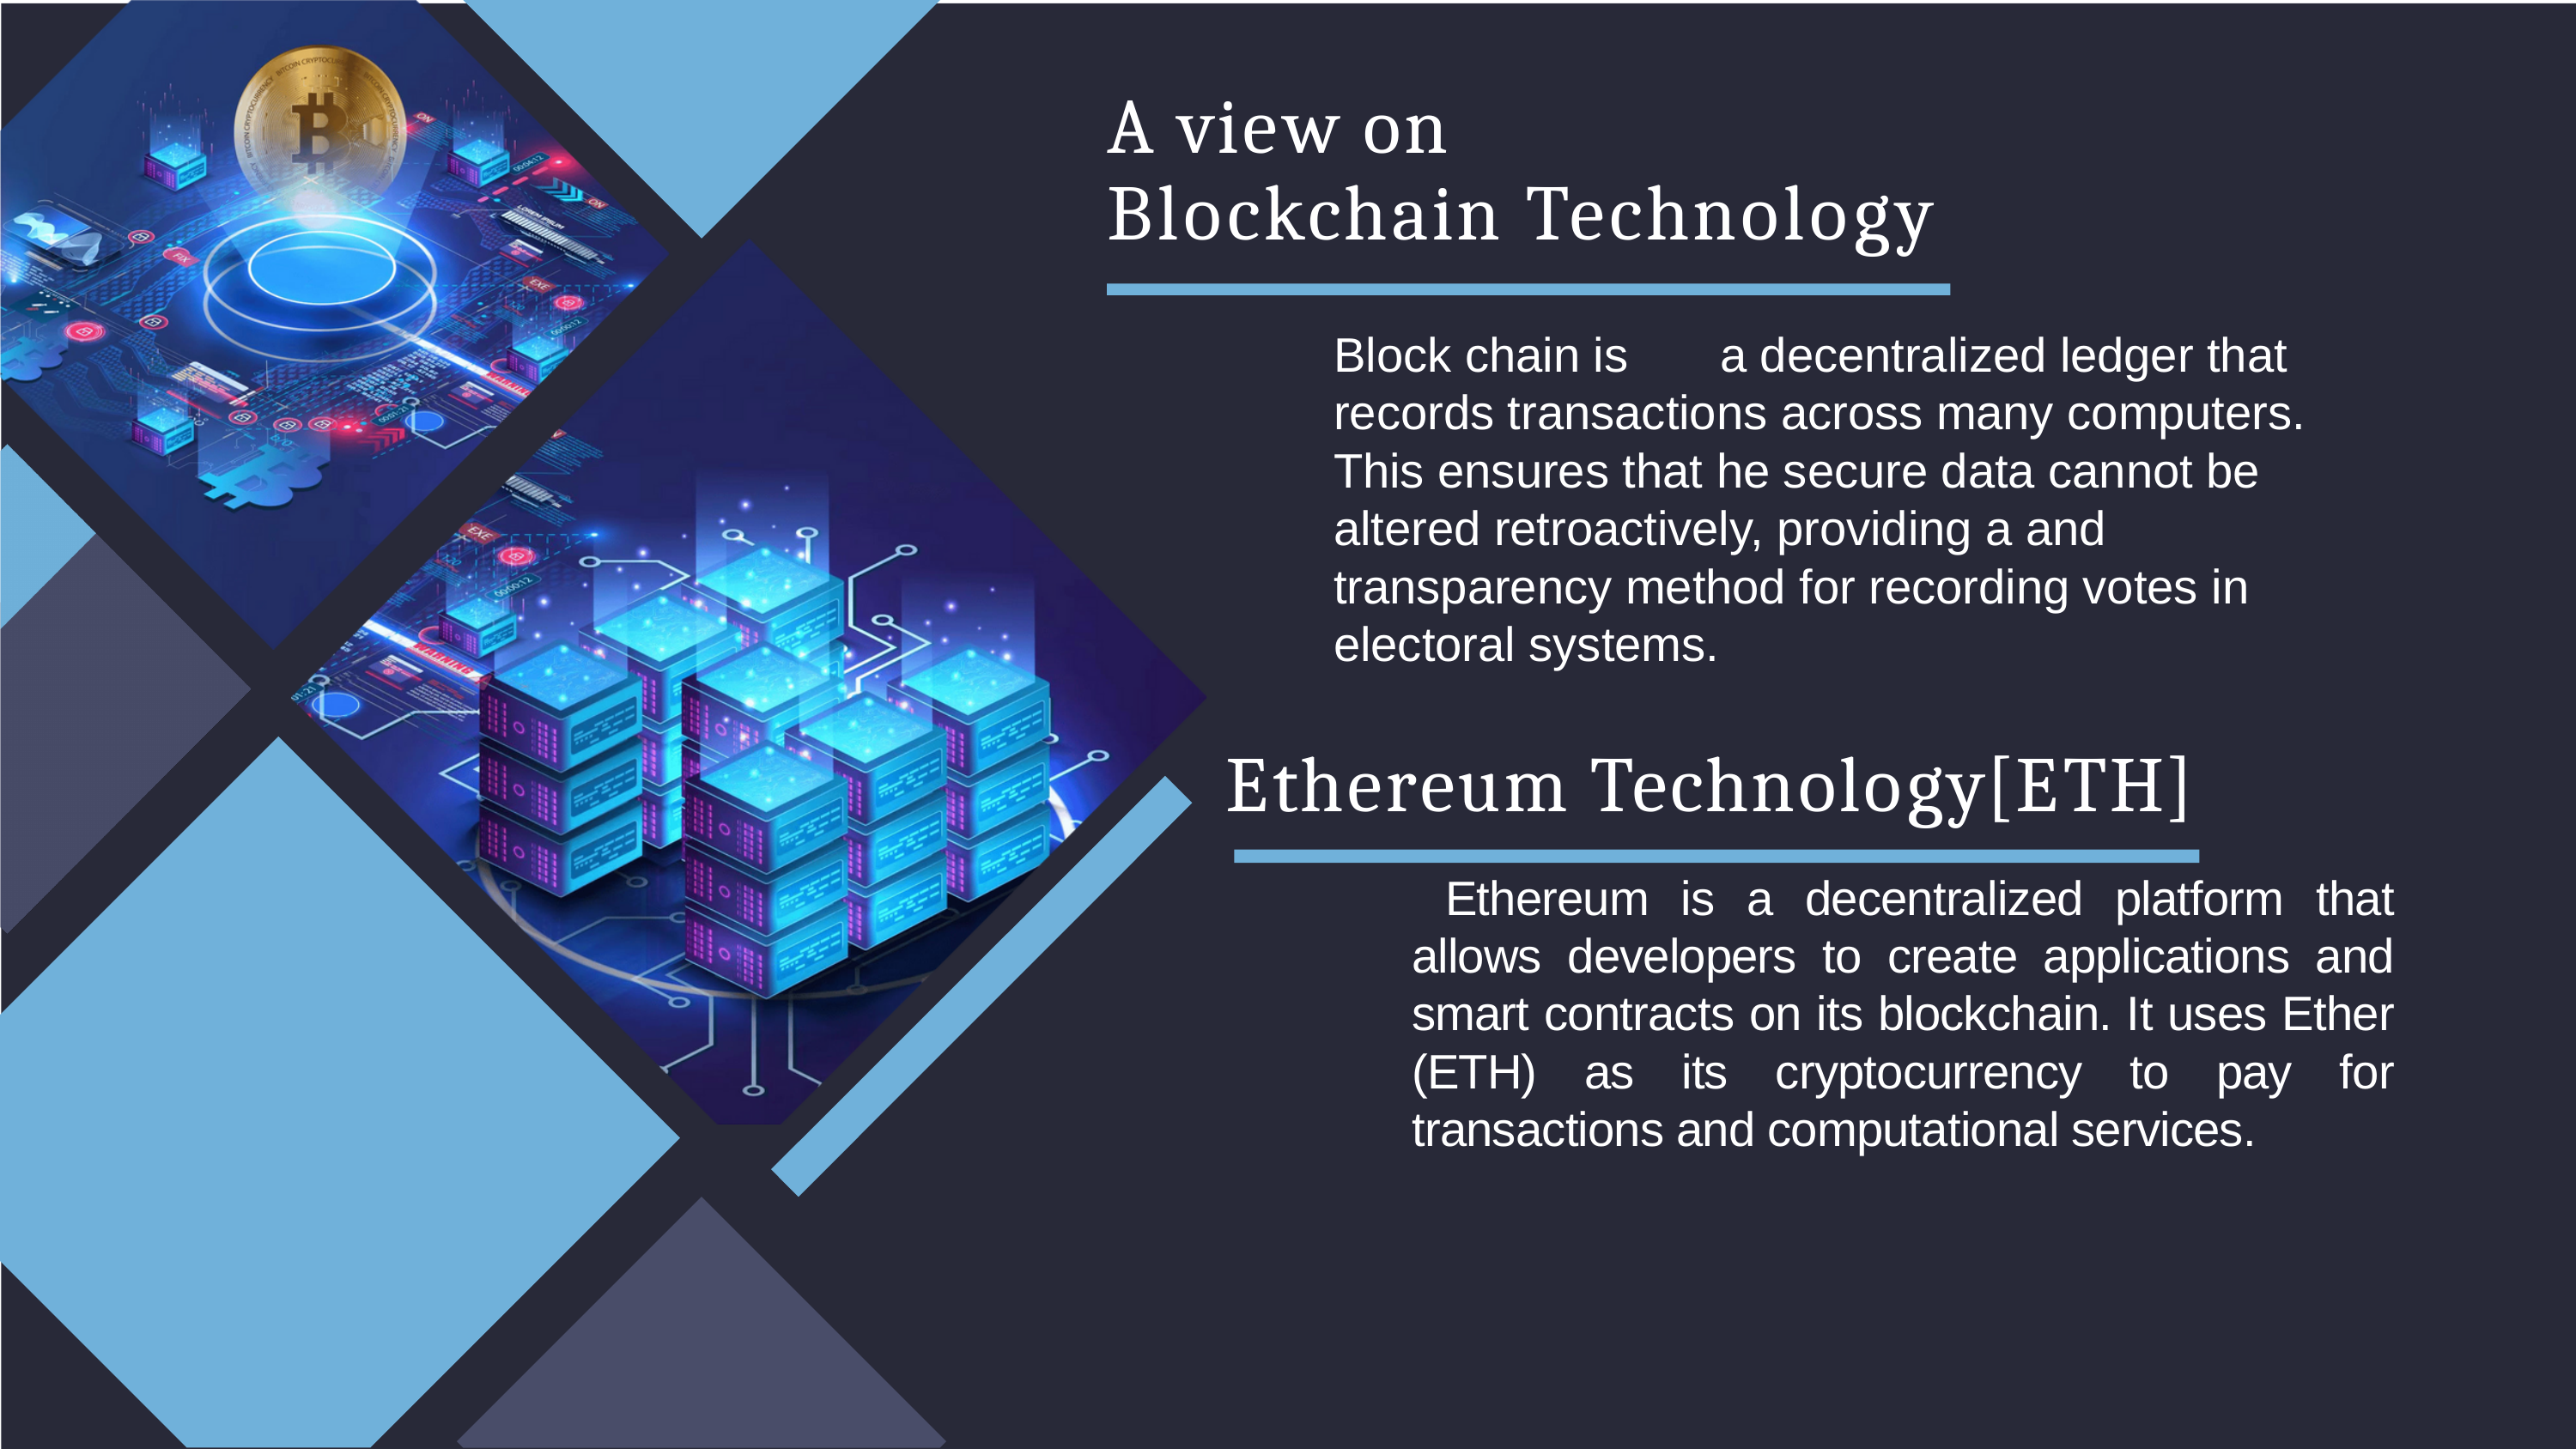

A view on
Blockchain Technology

Block chain is	a decentralized ledger that records transactions across many computers. This ensures that he secure data cannot be altered retroactively, providing a and transparency method for recording votes in electoral systems.

 Ethereum Technology[ETH]

 Ethereum is a decentralized platform that allows developers to create applications and smart contracts on its blockchain. It uses Ether (ETH) as its cryptocurrency to pay for transactions and computational services.